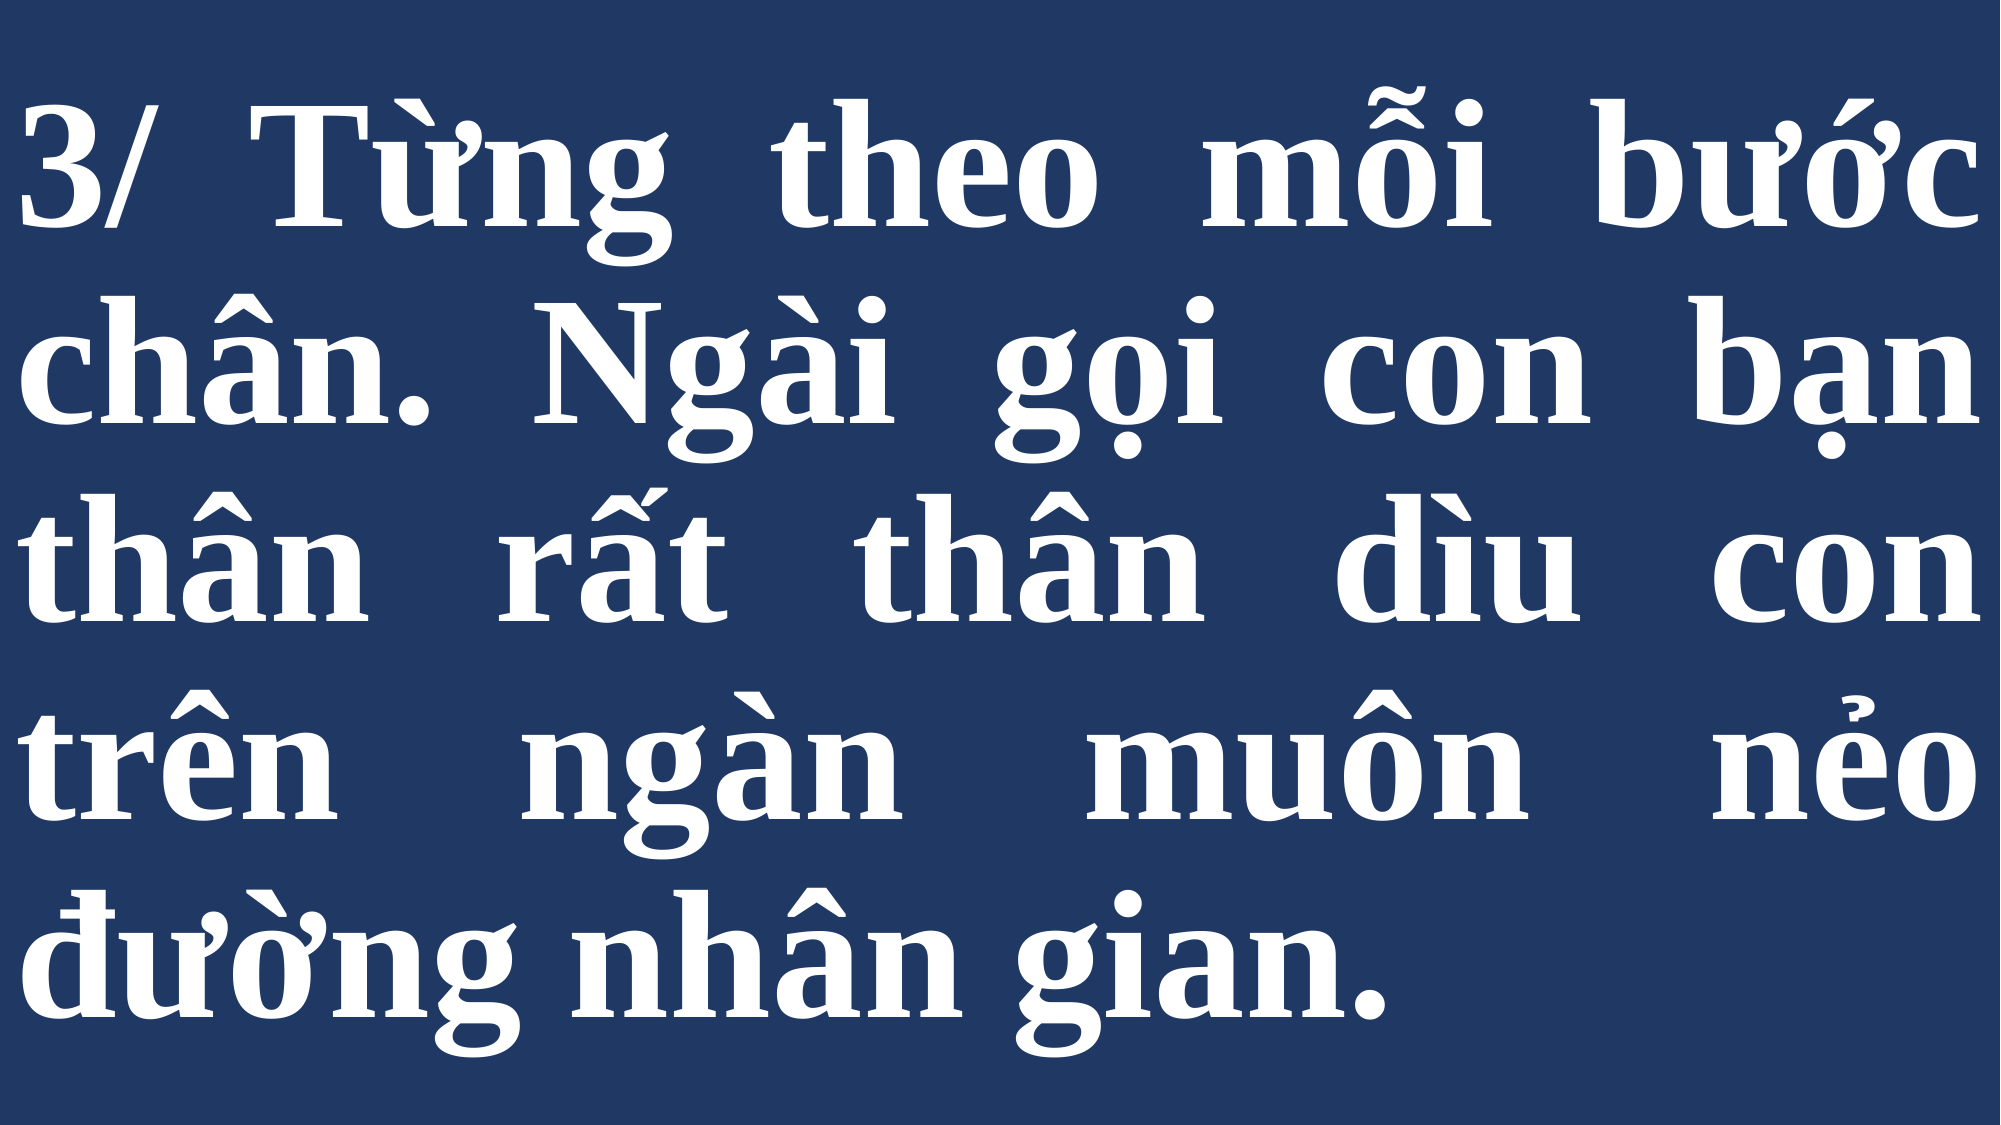

# 3/ Từng theo mỗi bước chân. Ngài gọi con bạn thân rất thân dìu con trên ngàn muôn nẻo đường nhân gian.